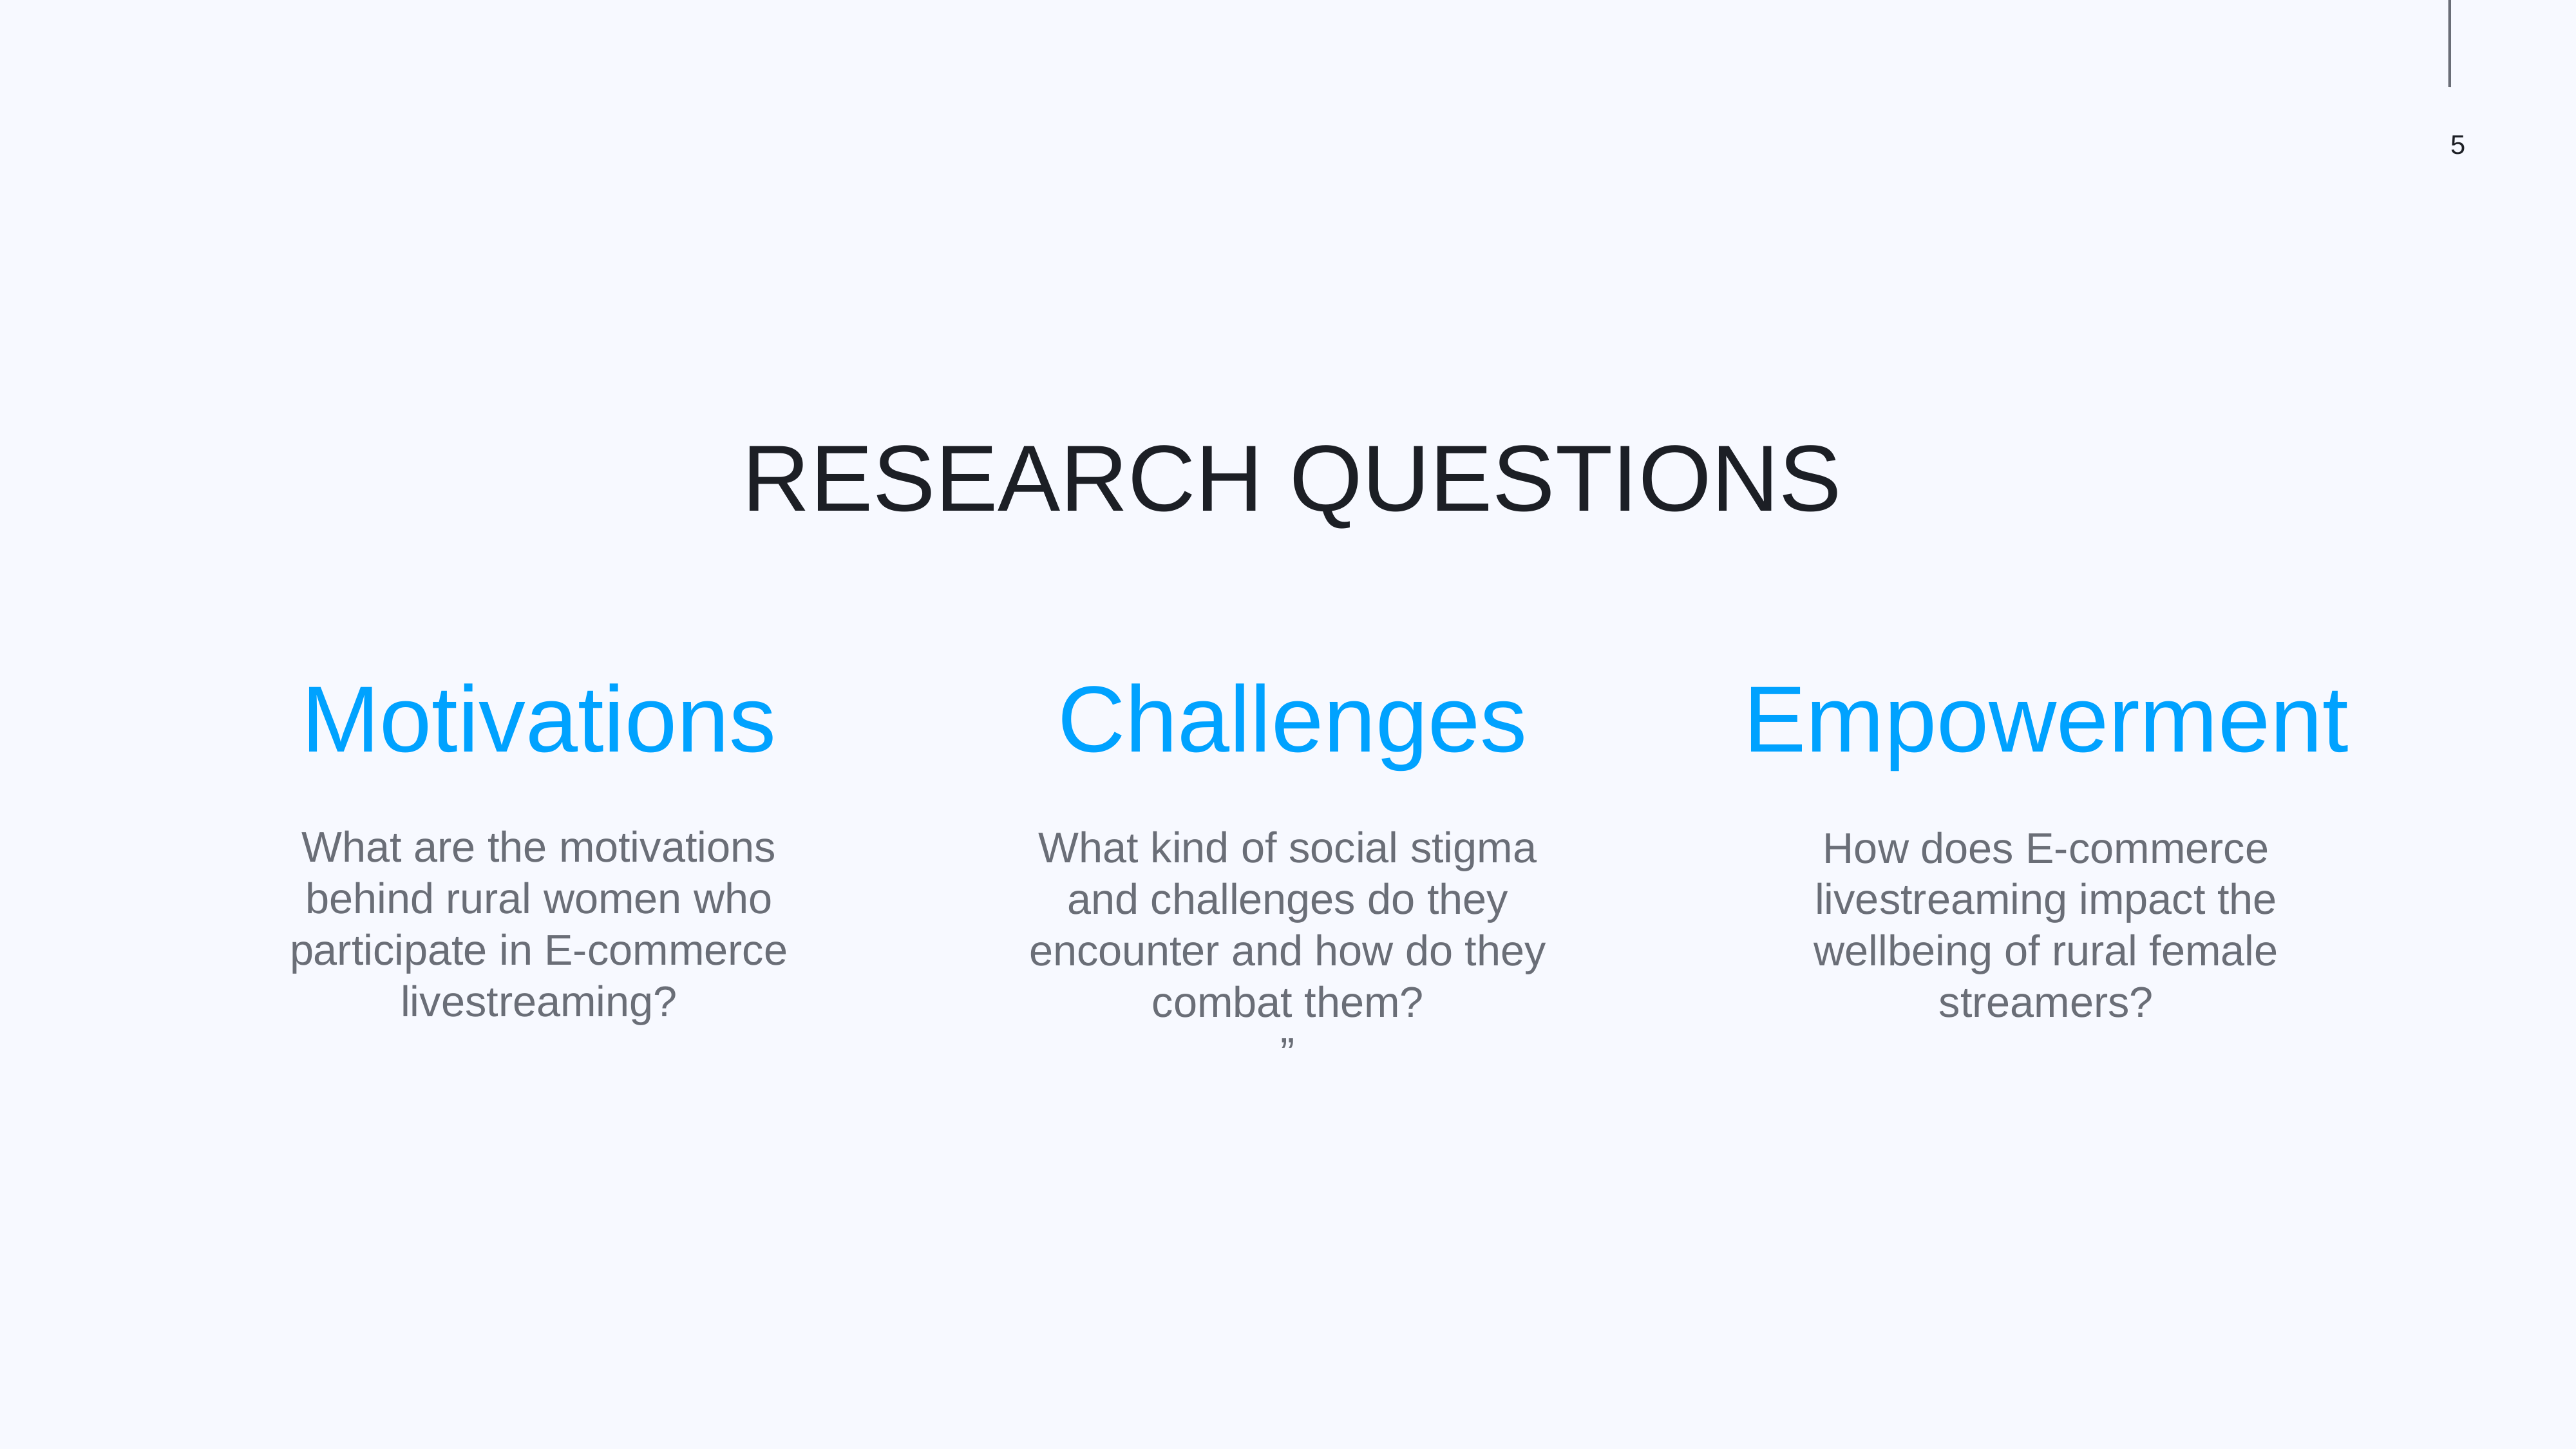

RESEARCH QUESTIONS
Resourse
Market
Motivations
Challenges
Empowerment
Seamlessly evisculate critical
services customer directed scenarios.
Seamlessly evisculate critical
services customer directed scenarios.
What are the motivations behind rural women who participate in E-commerce livestreaming?
What kind of social stigma and challenges do they encounter and how do they combat them?
”
How does E-commerce livestreaming impact the wellbeing of rural female streamers?